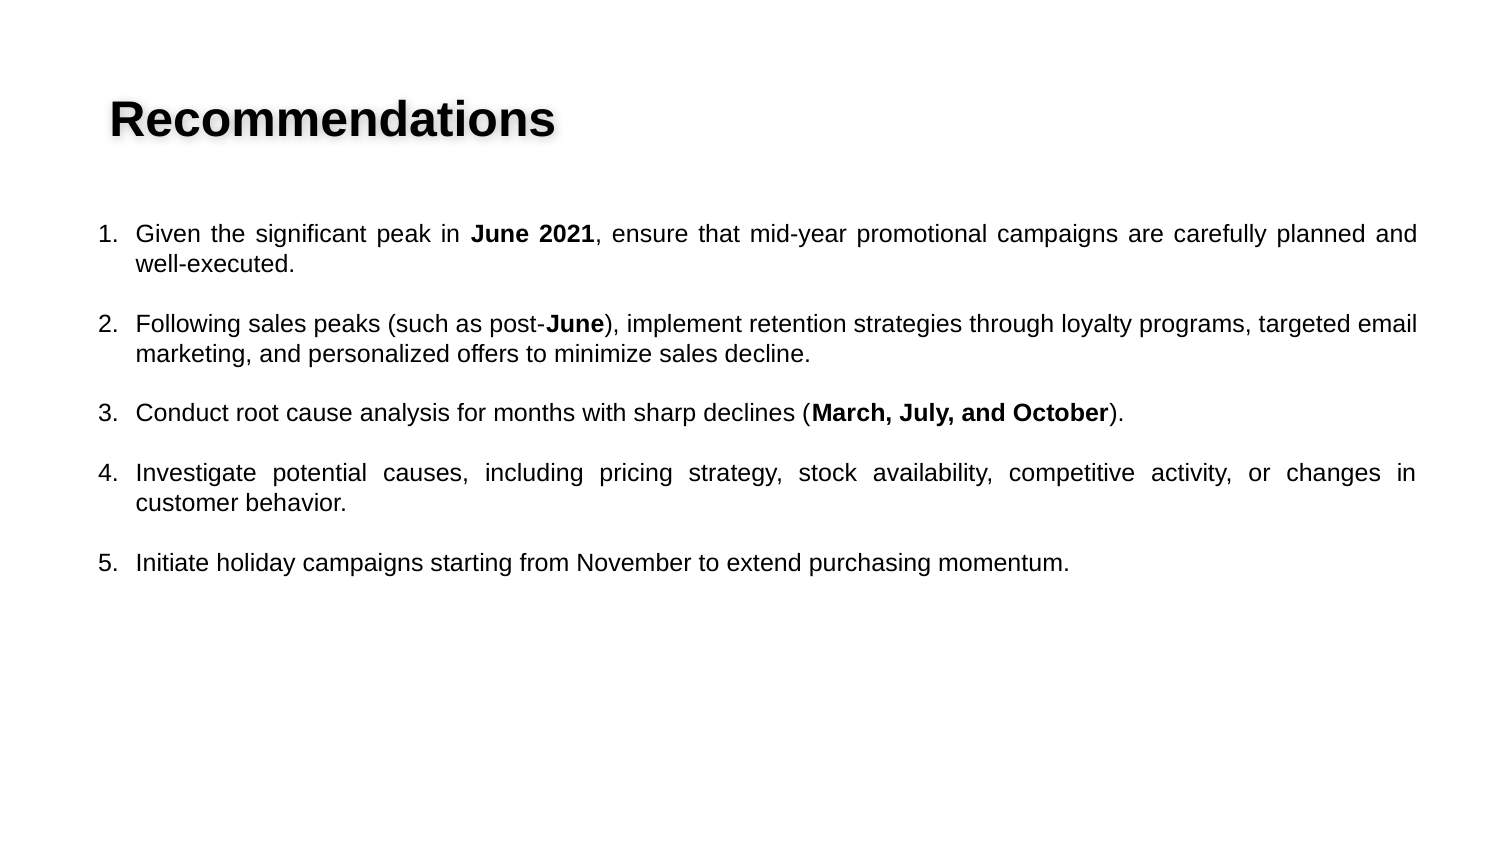

Recommendations
Given the significant peak in June 2021, ensure that mid-year promotional campaigns are carefully planned and well-executed.

Following sales peaks (such as post-June), implement retention strategies through loyalty programs, targeted email marketing, and personalized offers to minimize sales decline.

Conduct root cause analysis for months with sharp declines (March, July, and October).

Investigate potential causes, including pricing strategy, stock availability, competitive activity, or changes in customer behavior.

Initiate holiday campaigns starting from November to extend purchasing momentum.